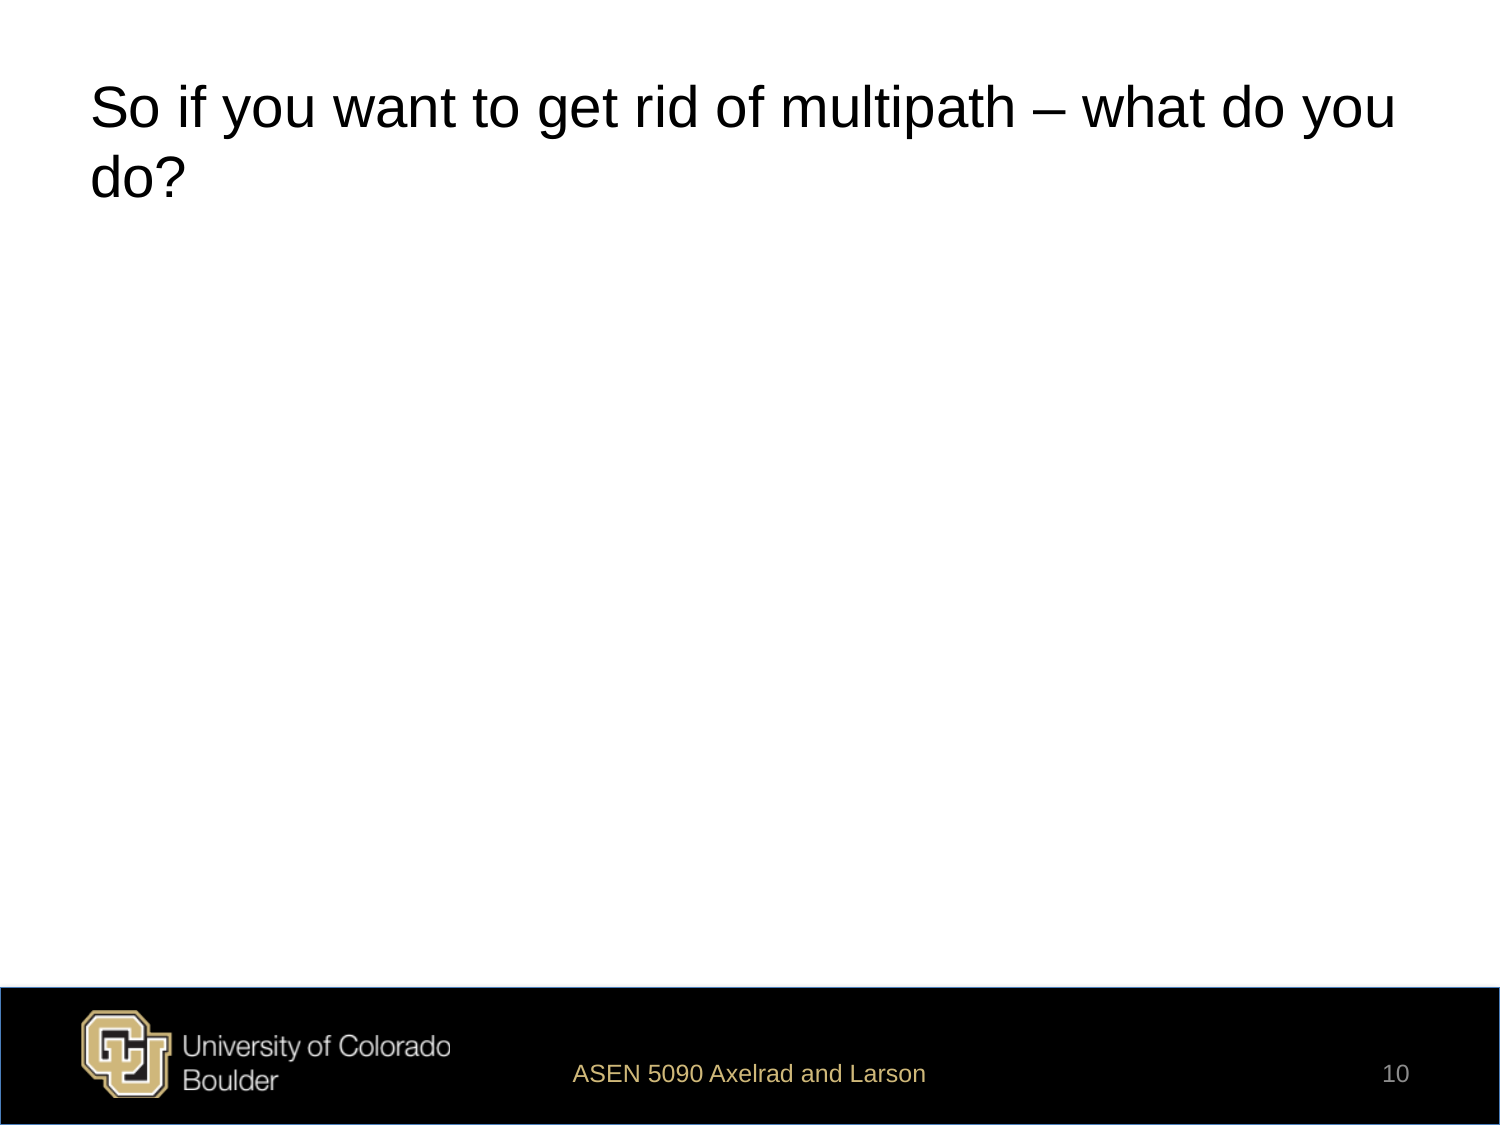

# So if you want to get rid of multipath – what do you do?
10
ASEN 5090 Axelrad and Larson
10
K. Larson and P. Axelrad, University of Colorado